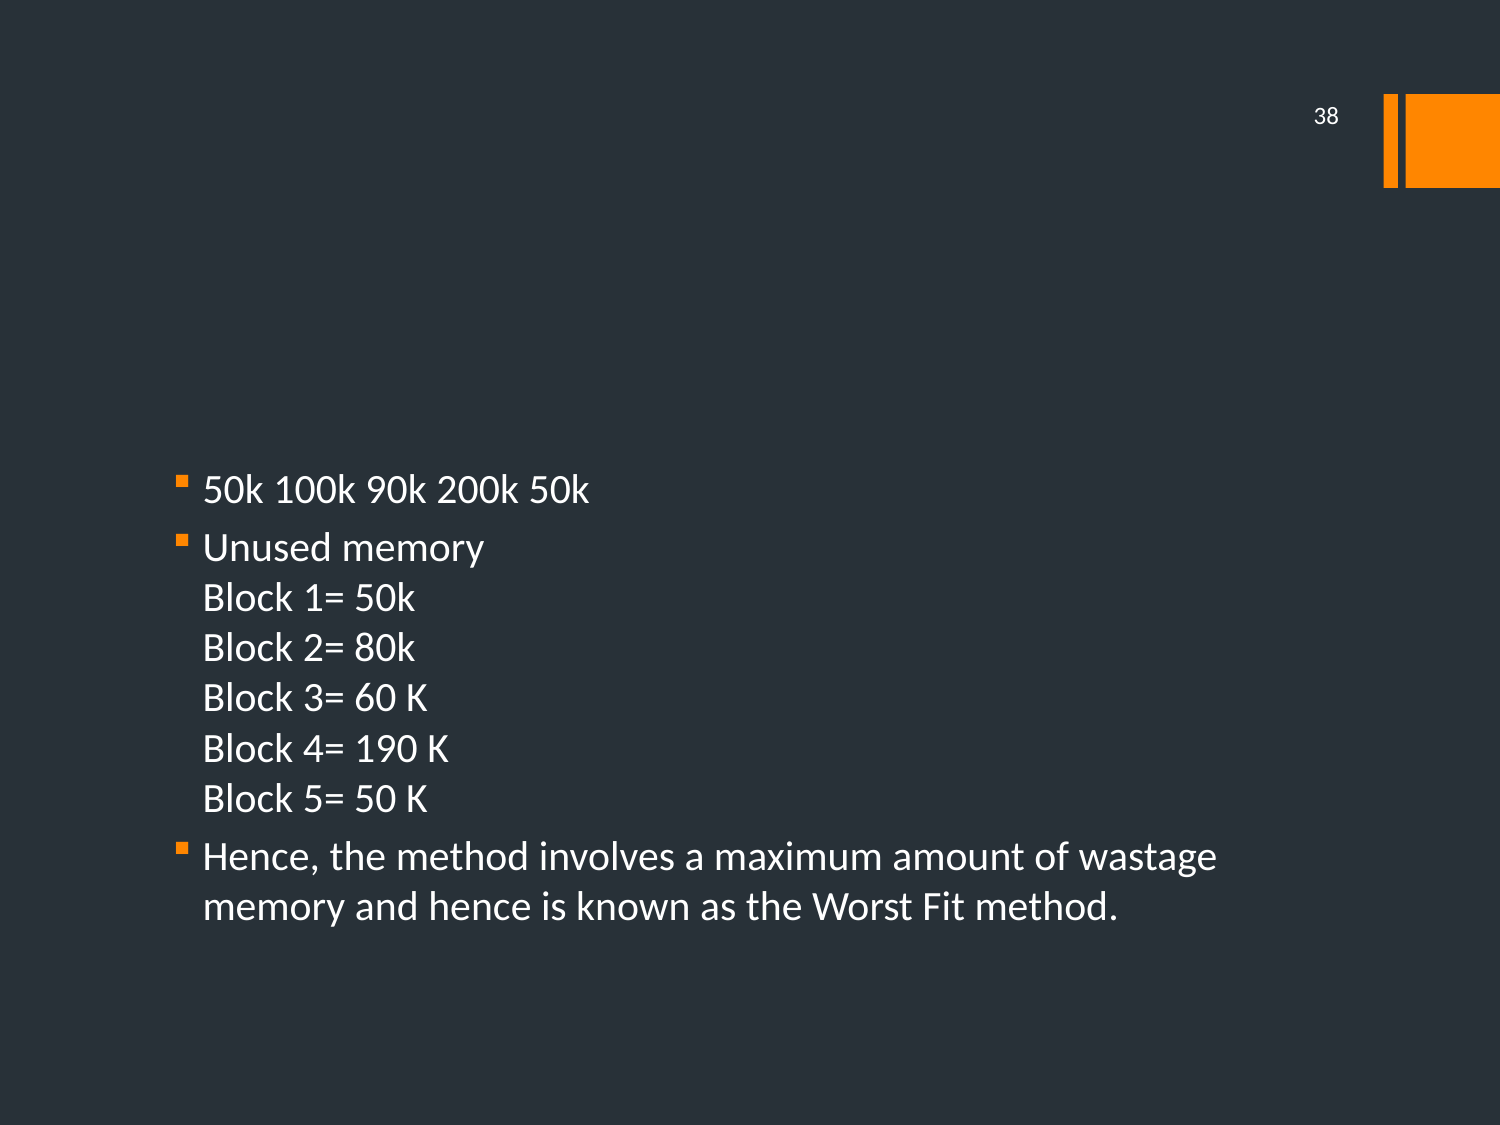

38
#
50k 100k 90k 200k 50k
Unused memory
Block 1= 50k
Block 2= 80k
Block 3= 60 K
Block 4= 190 K
Block 5= 50 K
Hence, the method involves a maximum amount of wastage memory and hence is known as the Worst Fit method.